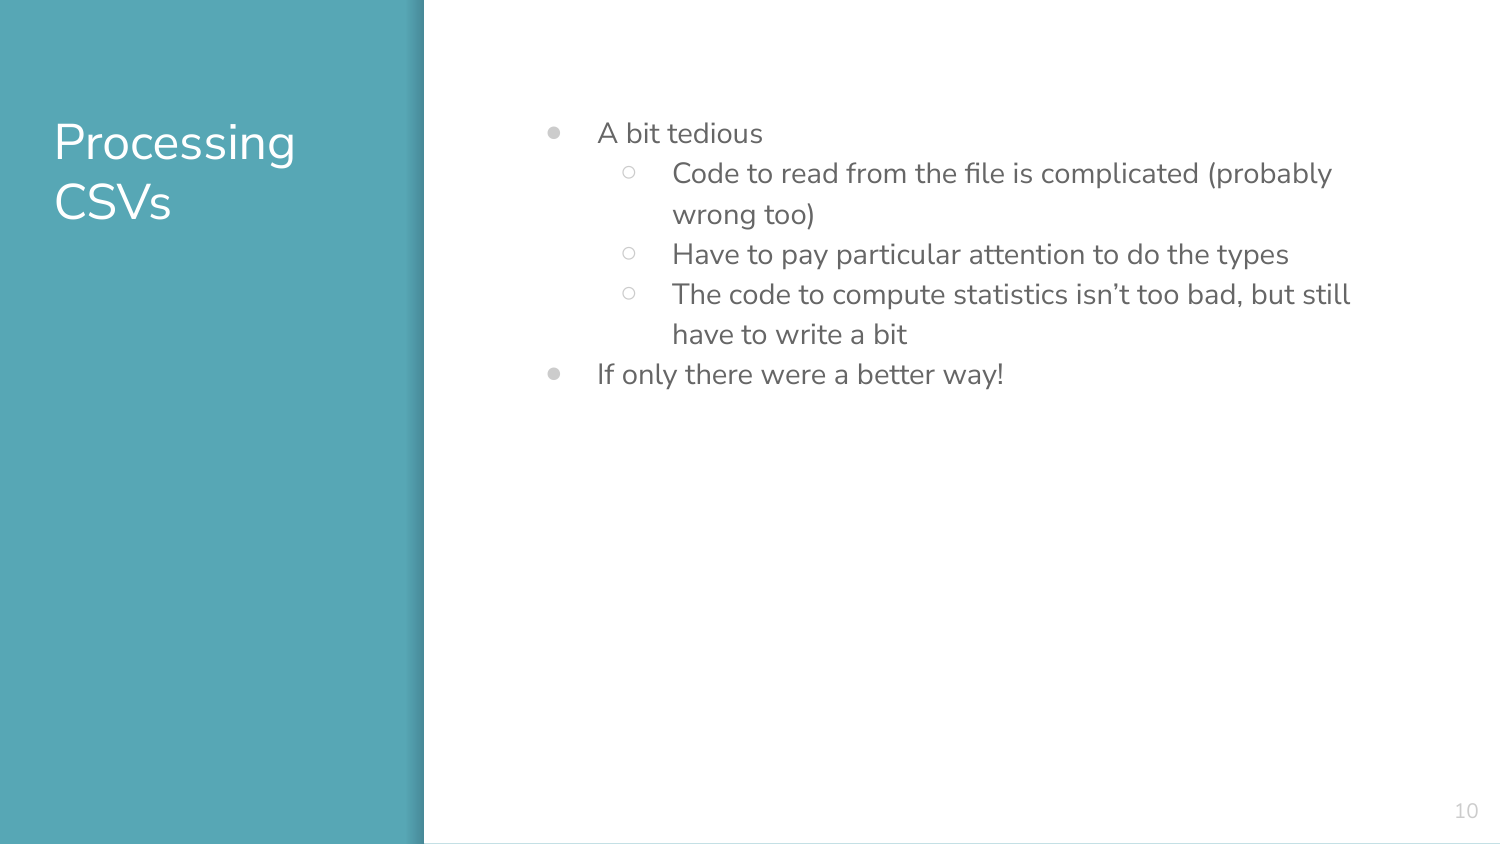

# Processing CSVs
A bit tedious
Code to read from the file is complicated (probably wrong too)
Have to pay particular attention to do the types
The code to compute statistics isn’t too bad, but still have to write a bit
If only there were a better way!
10